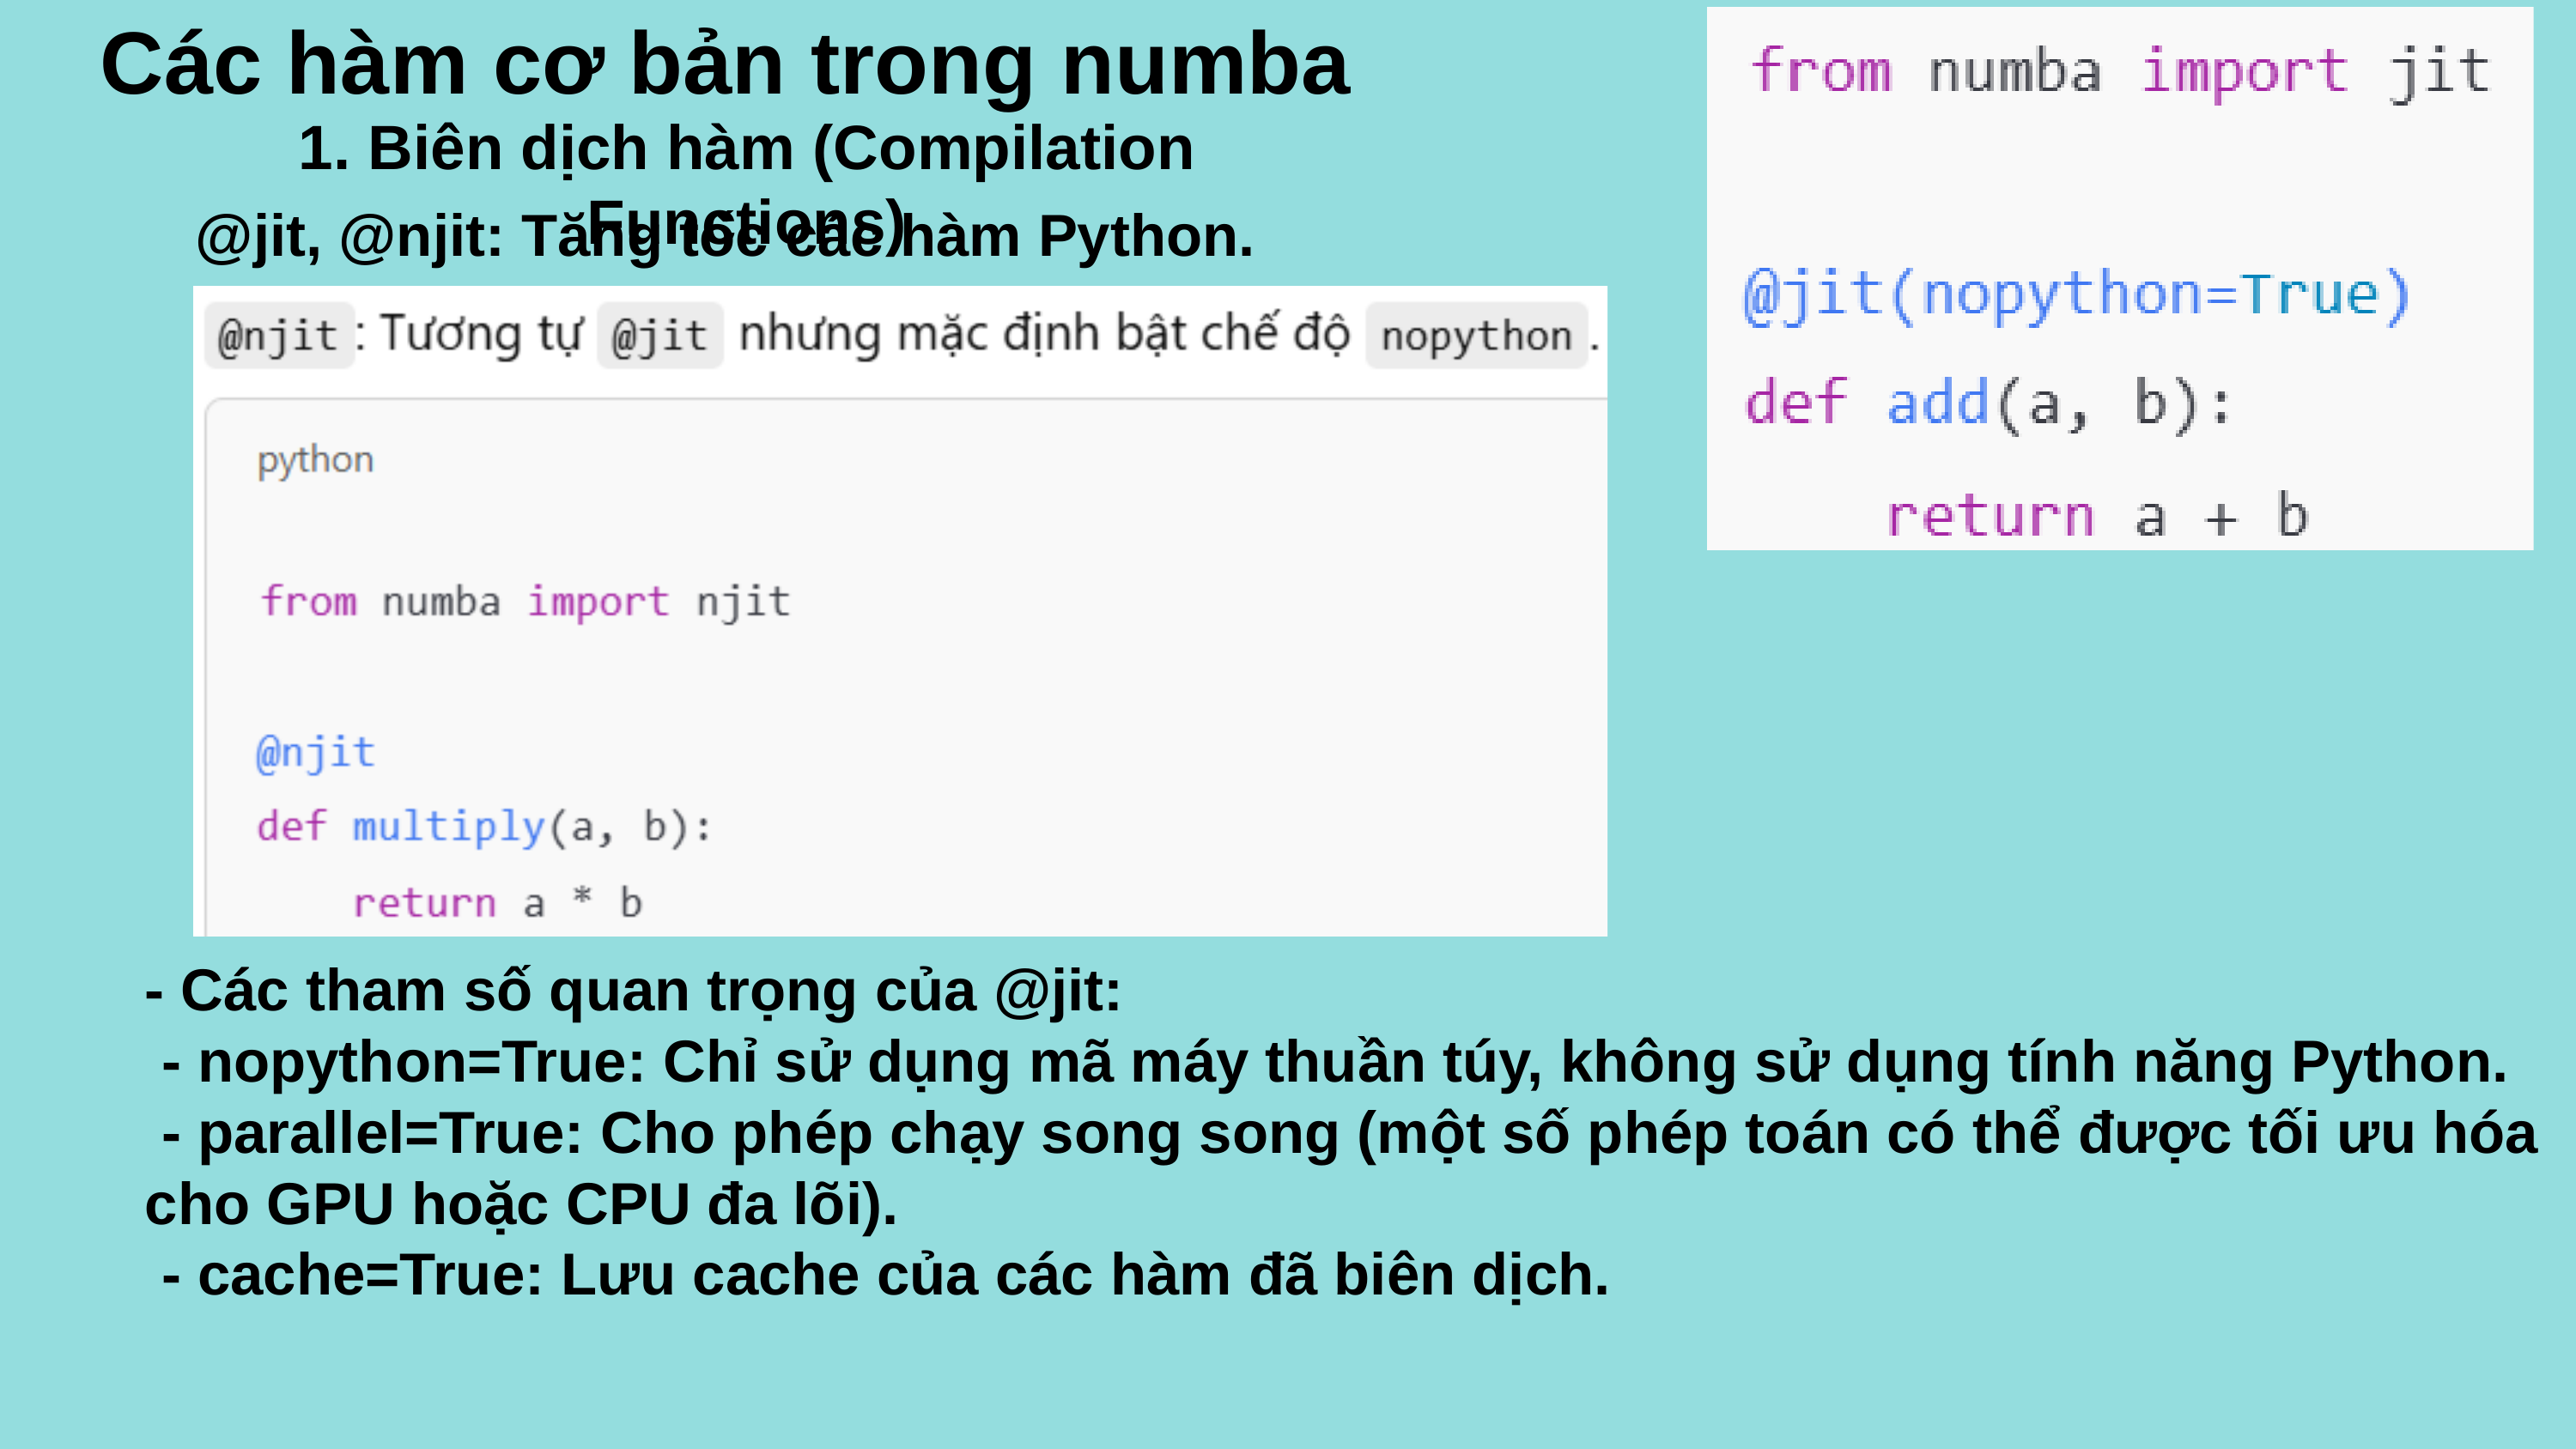

Các hàm cơ bản trong numba

1. Biên dịch hàm (Compilation Functions)
@jit, @njit: Tăng tốc các hàm Python.

- Các tham số quan trọng của @jit:
 - nopython=True: Chỉ sử dụng mã máy thuần túy, không sử dụng tính năng Python.
 - parallel=True: Cho phép chạy song song (một số phép toán có thể được tối ưu hóa cho GPU hoặc CPU đa lõi).
 - cache=True: Lưu cache của các hàm đã biên dịch.